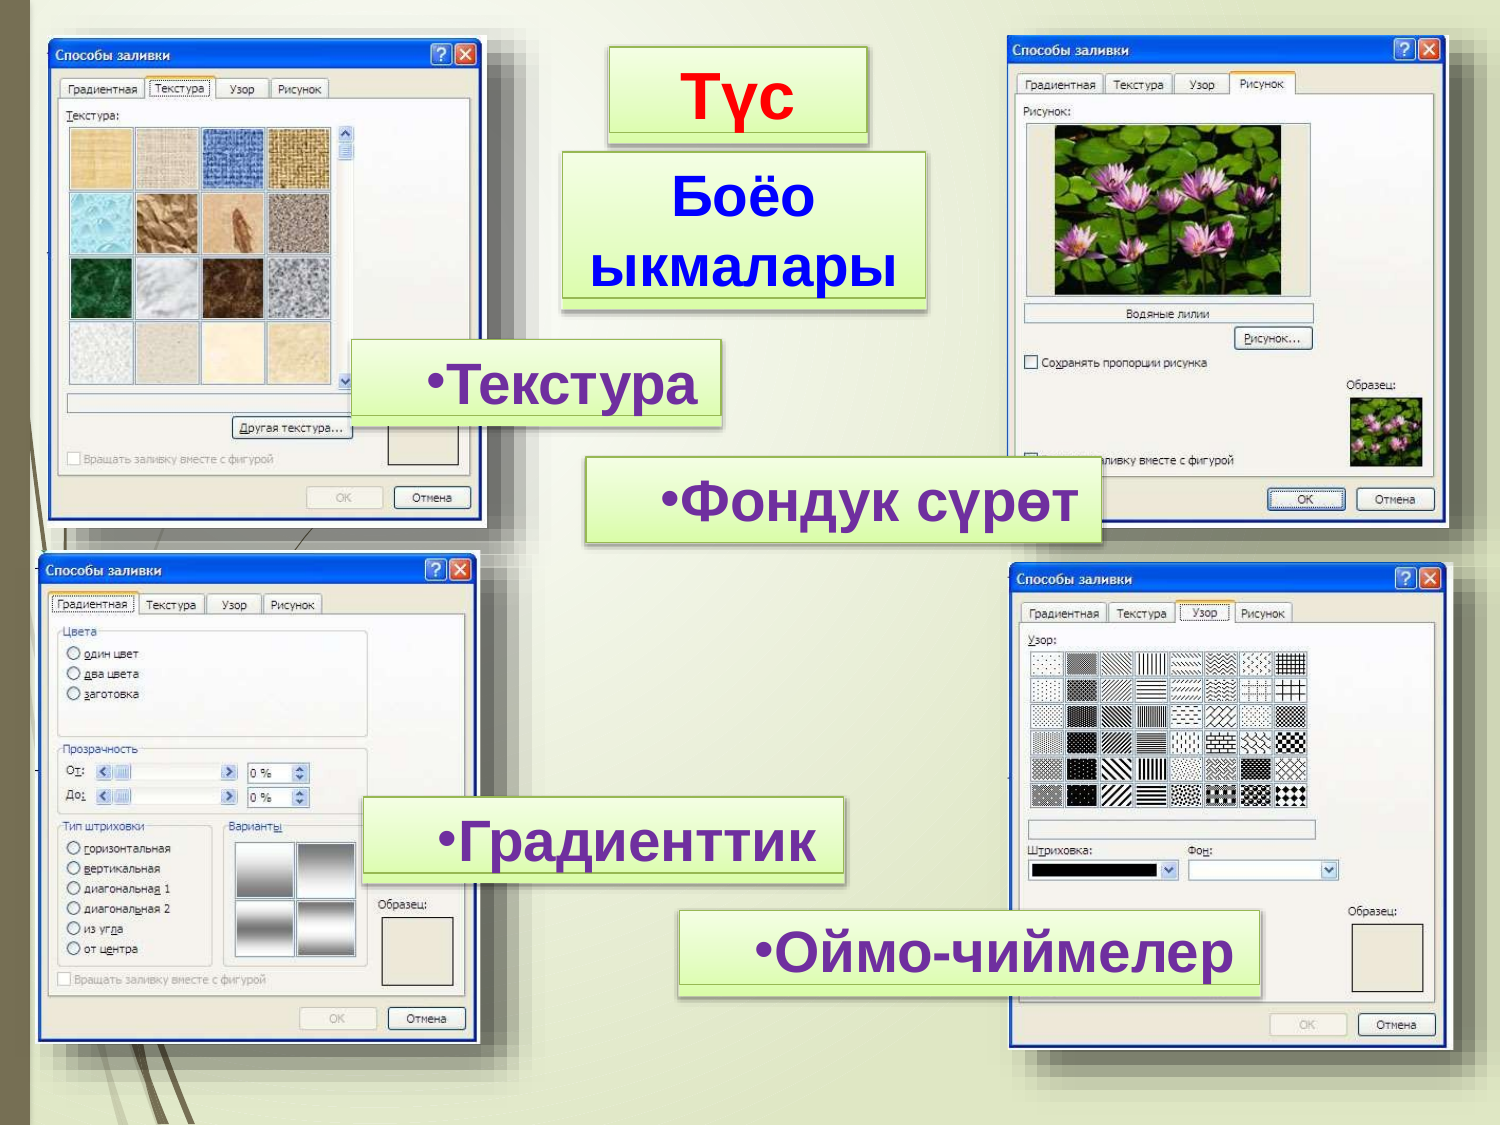

Түс

Боёо  ыкмалары

Текстура

Фондук сүрөт

Градиенттик

Оймо-чиймелер